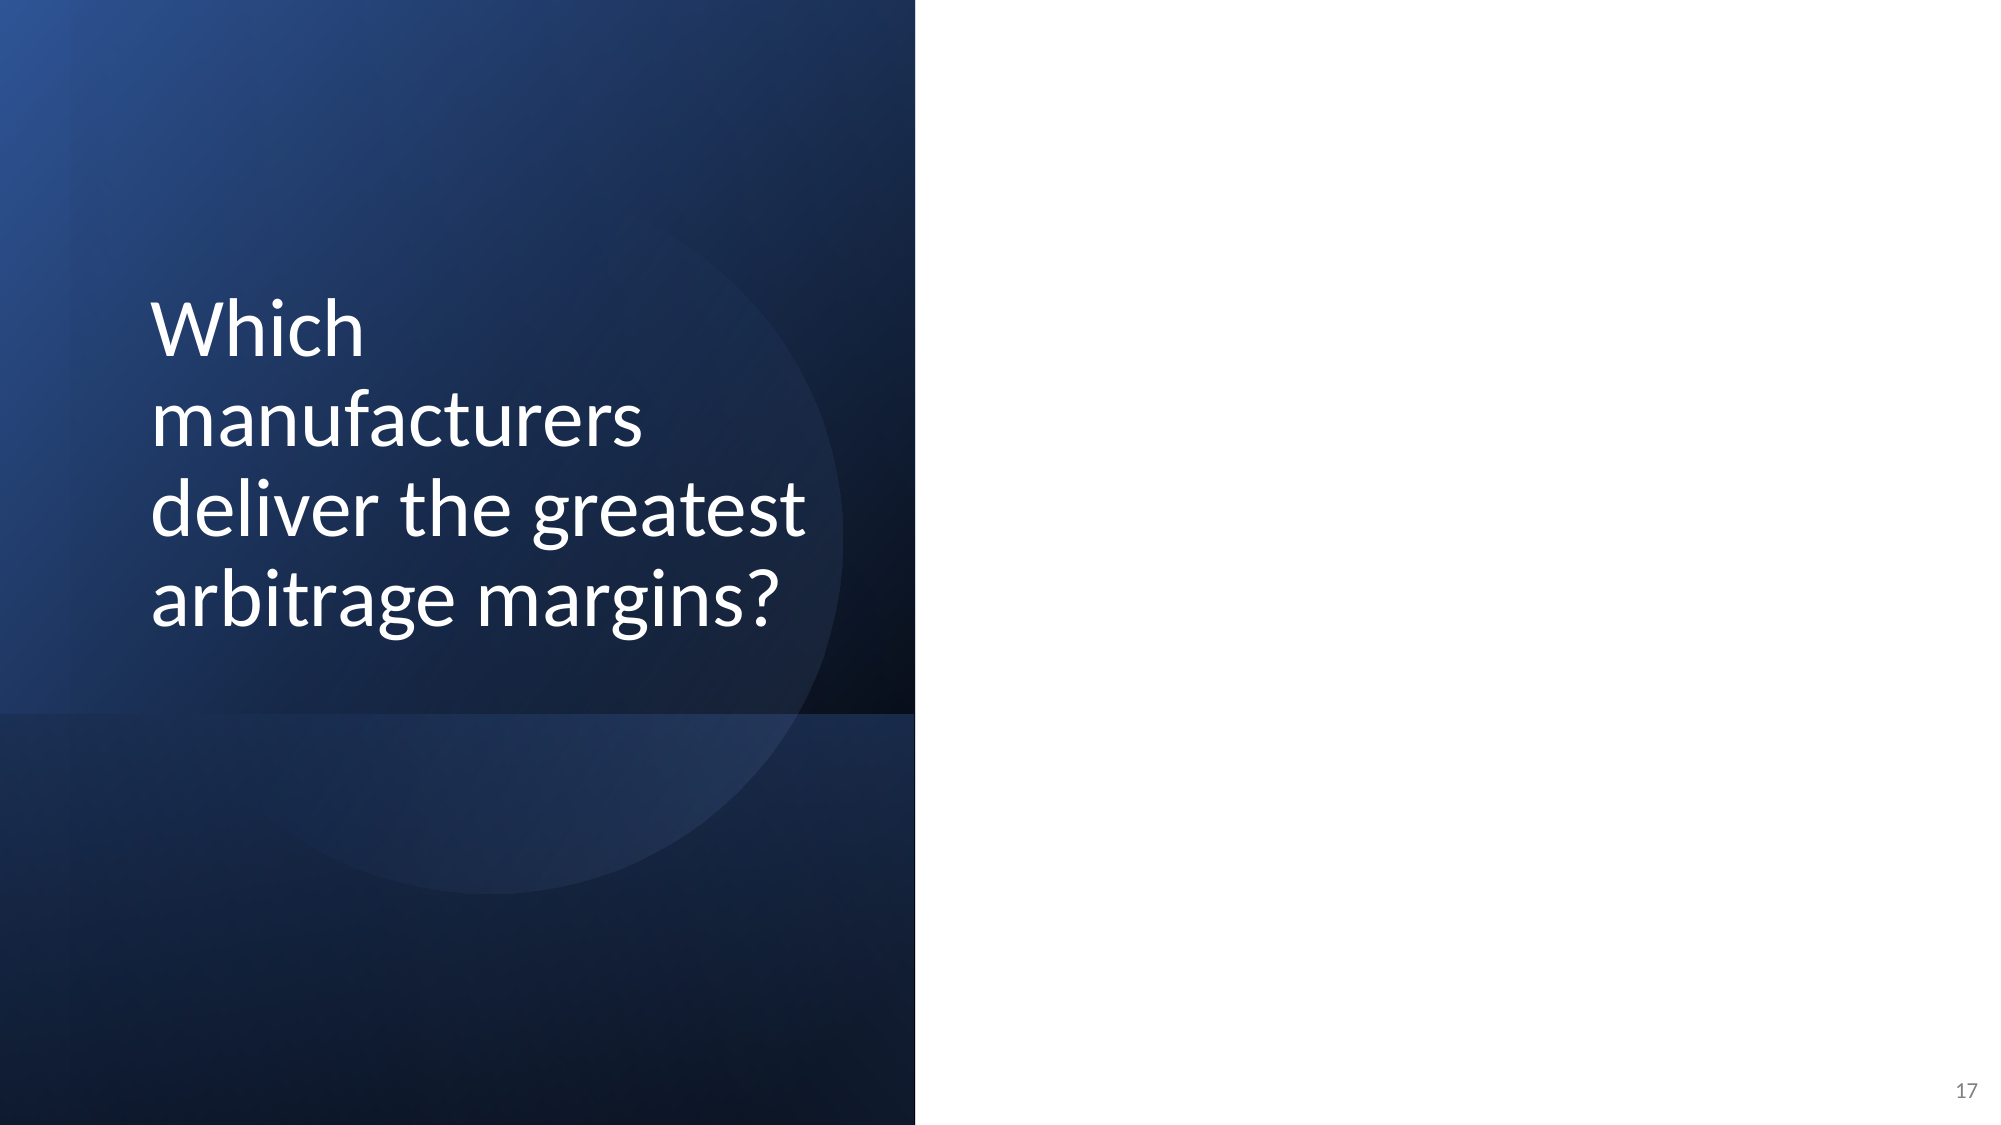

# Which manufacturers deliver the greatest arbitrage margins?

17